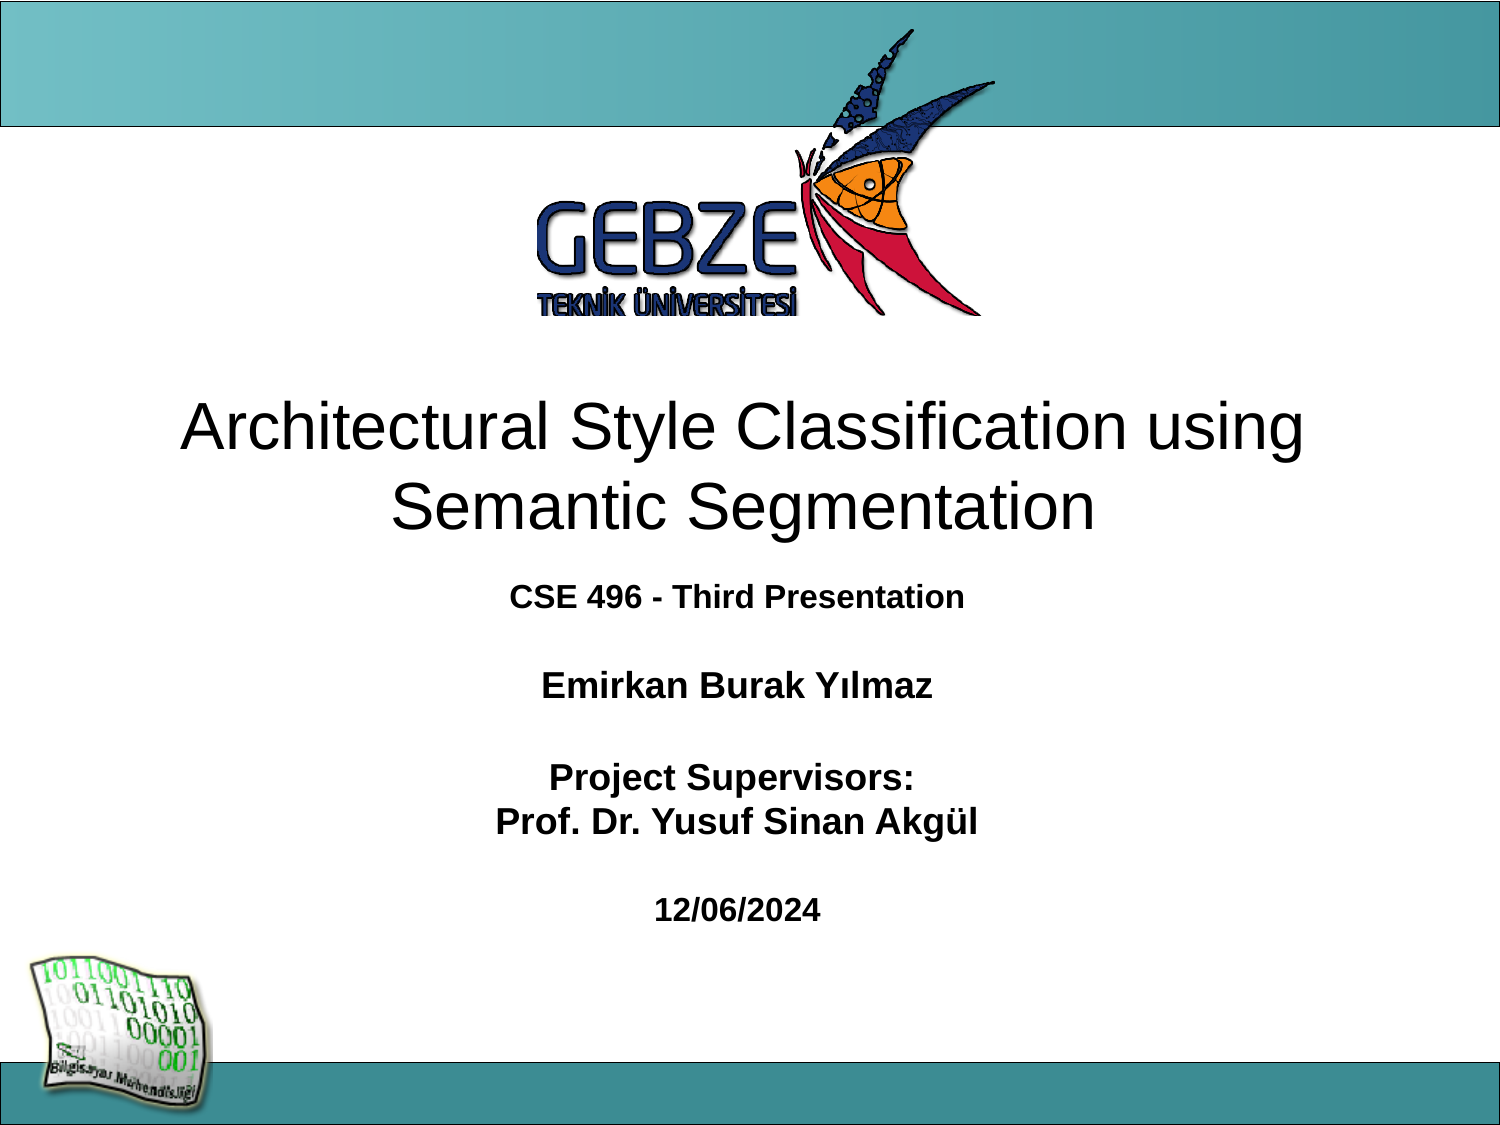

# Architectural Style Classification using Semantic Segmentation
CSE 496 - Third Presentation

Emirkan Burak Yılmaz

Project Supervisors:
Prof. Dr. Yusuf Sinan Akgül

12/06/2024